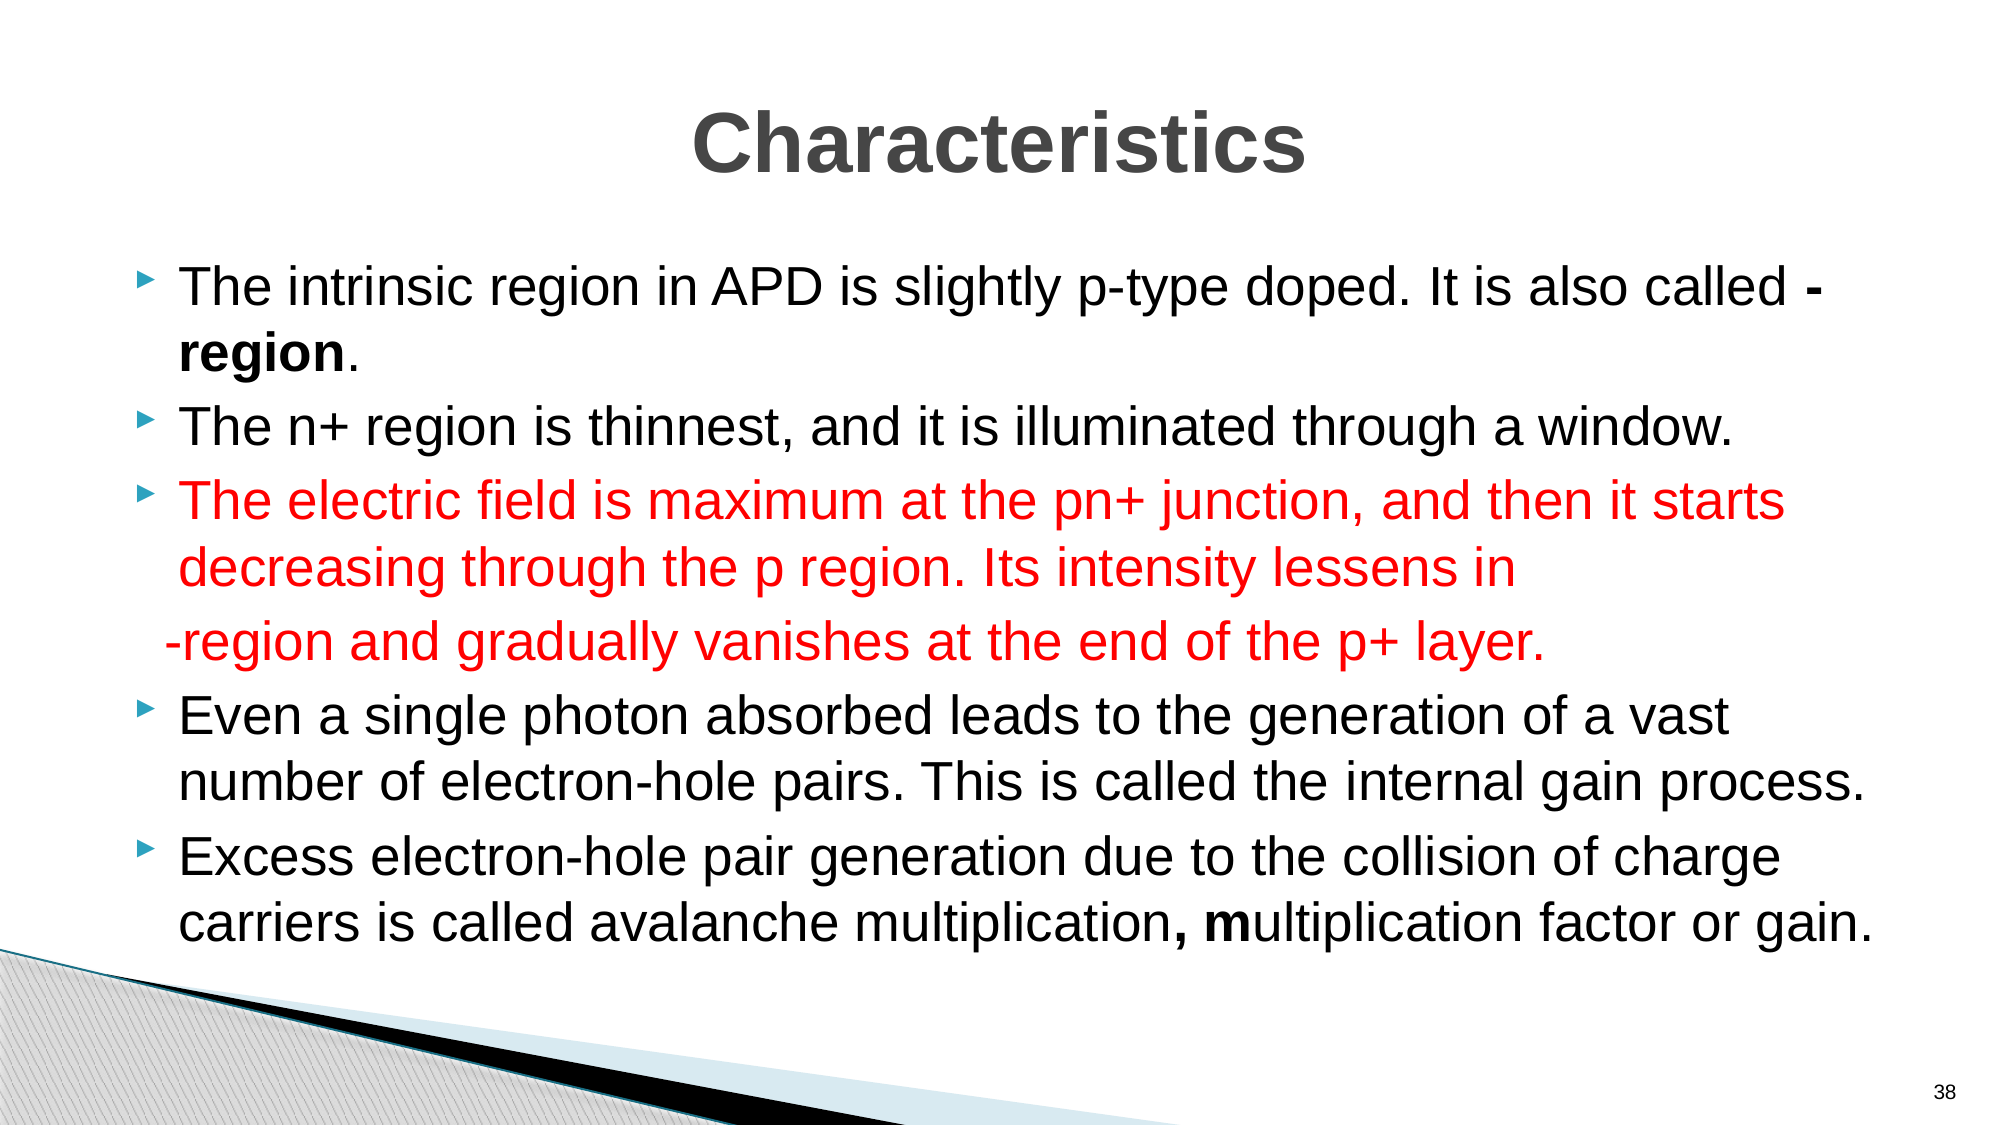

# Characteristics
The intrinsic region in APD is slightly p-type doped. It is also called -region.
The n+ region is thinnest, and it is illuminated through a window.
The electric field is maximum at the pn+ junction, and then it starts decreasing through the p region. Its intensity lessens in
  -region and gradually vanishes at the end of the p+ layer.
Even a single photon absorbed leads to the generation of a vast number of electron-hole pairs. This is called the internal gain process.
Excess electron-hole pair generation due to the collision of charge carriers is called avalanche multiplication, multiplication factor or gain.

38